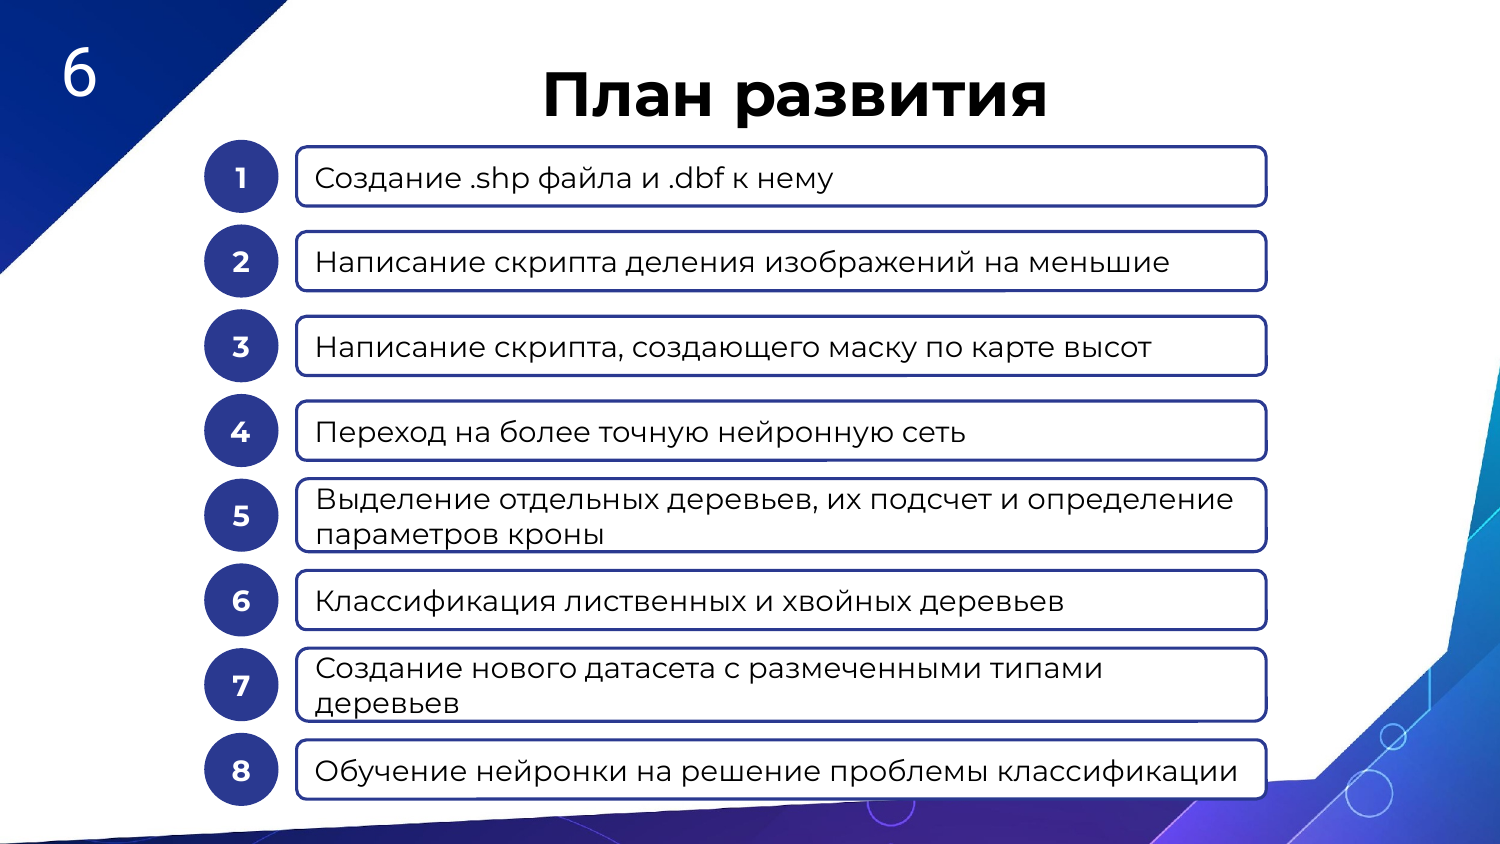

6
План развития
1
Создание .shp файла и .dbf к нему
2
Написание скрипта деления изображений на меньшие
3
Написание скрипта, создающего маску по карте высот
4
Переход на более точную нейронную сеть
5
Выделение отдельных деревьев, их подсчет и определение параметров кроны
6
Классификация лиственных и хвойных деревьев
7
Создание нового датасета с размеченными типами деревьев
8
Обучение нейронки на решение проблемы классификации